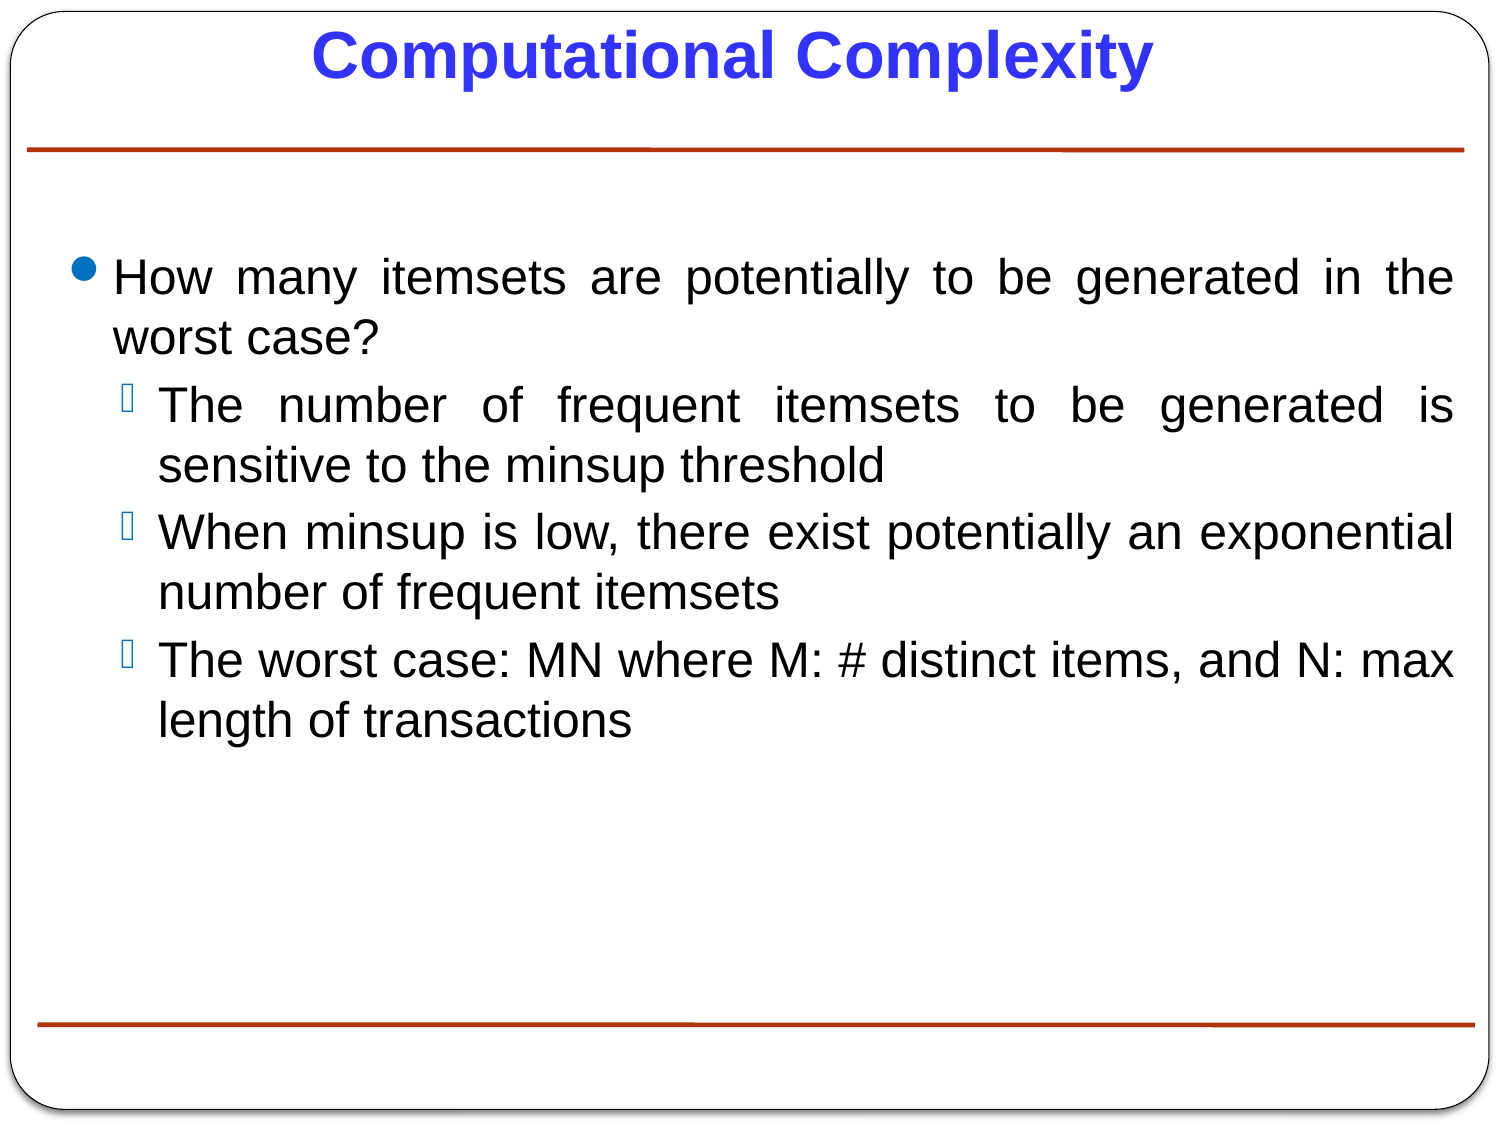

Computational Complexity

How many itemsets are potentially to be generated in the worst case?
The number of frequent itemsets to be generated is sensitive to the minsup threshold
When minsup is low, there exist potentially an exponential number of frequent itemsets
The worst case: MN where M: # distinct items, and N: max length of transactions